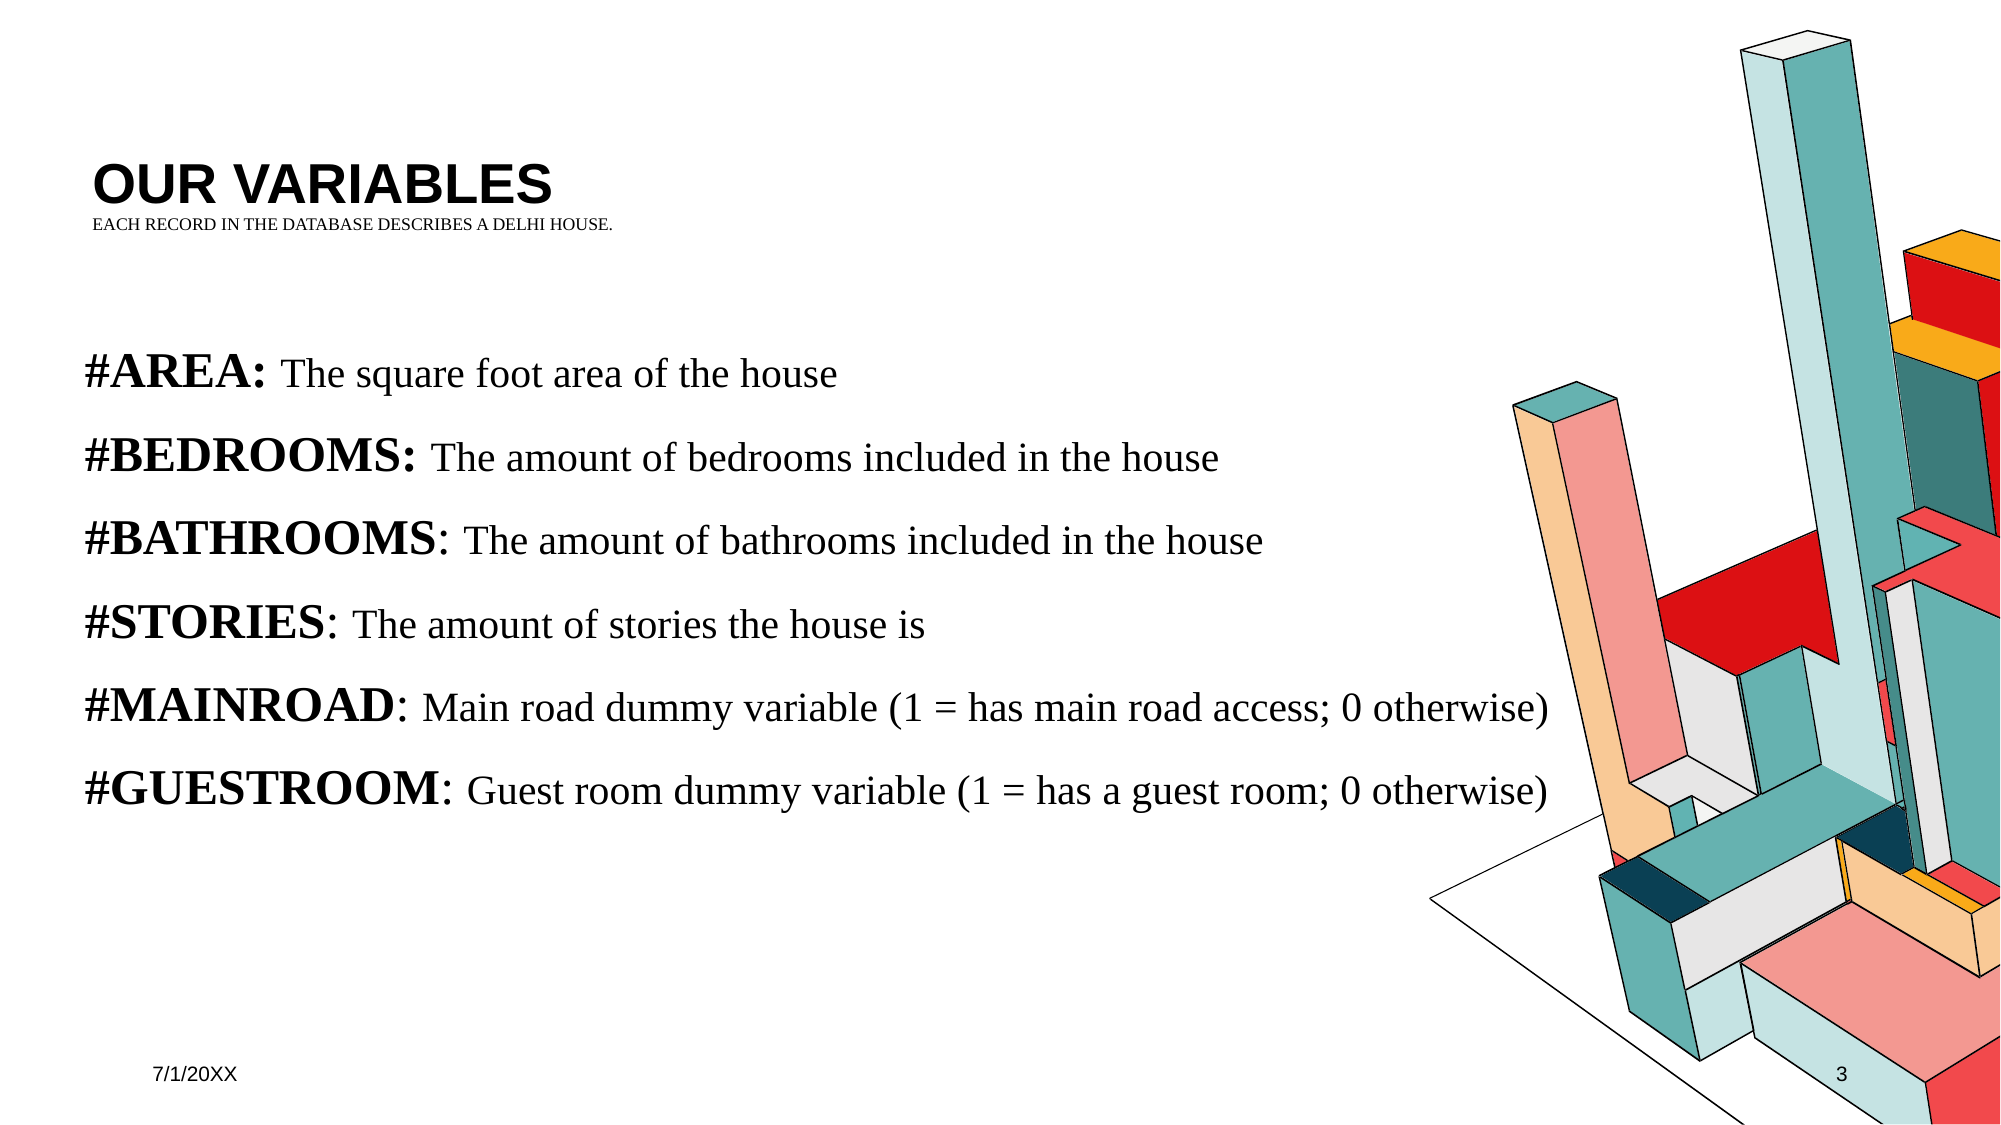

# Our variables  Each record in the database describes a Delhi house.

#AREA: The square foot area of the house

#BEDROOMS: The amount of bedrooms included in the house

#BATHROOMS: The amount of bathrooms included in the house

#STORIES: The amount of stories the house is

#MAINROAD: Main road dummy variable (1 = has main road access; 0 otherwise)

#GUESTROOM: Guest room dummy variable (1 = has a guest room; 0 otherwise)

7/1/20XX
3